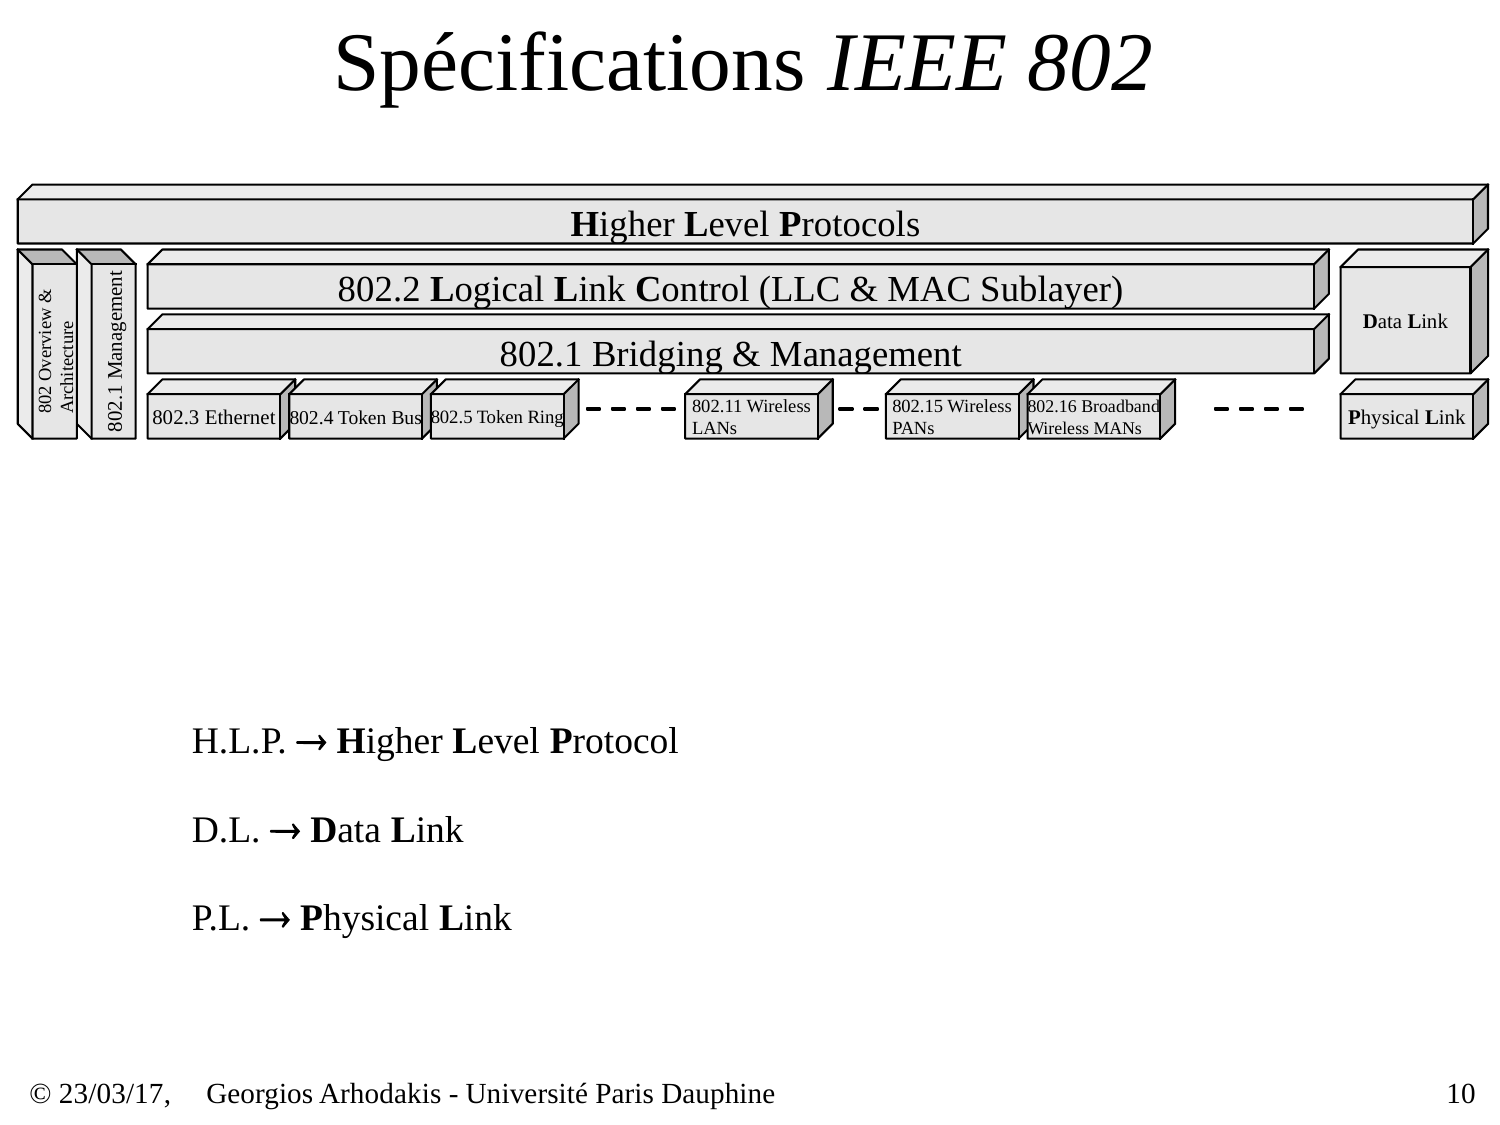

# Spécifications IEEE 802
Higher Level Protocols
802.2 Logical Link Control (LLC & MAC Sublayer)
Data Link
802.1 Bridging & Management
802 Overview & Architecture
802.1 Management
802.3 Ethernet
802.4 Token Bus
802.5 Token Ring
802.11 Wireless LANs
802.15 Wireless PANs
802.16 Broadband Wireless MANs
Physical Link

H.L.P. → Higher Level Protocol
D.L. → Data Link
P.L. → Physical Link
© 23/03/17,
Georgios Arhodakis - Université Paris Dauphine
10